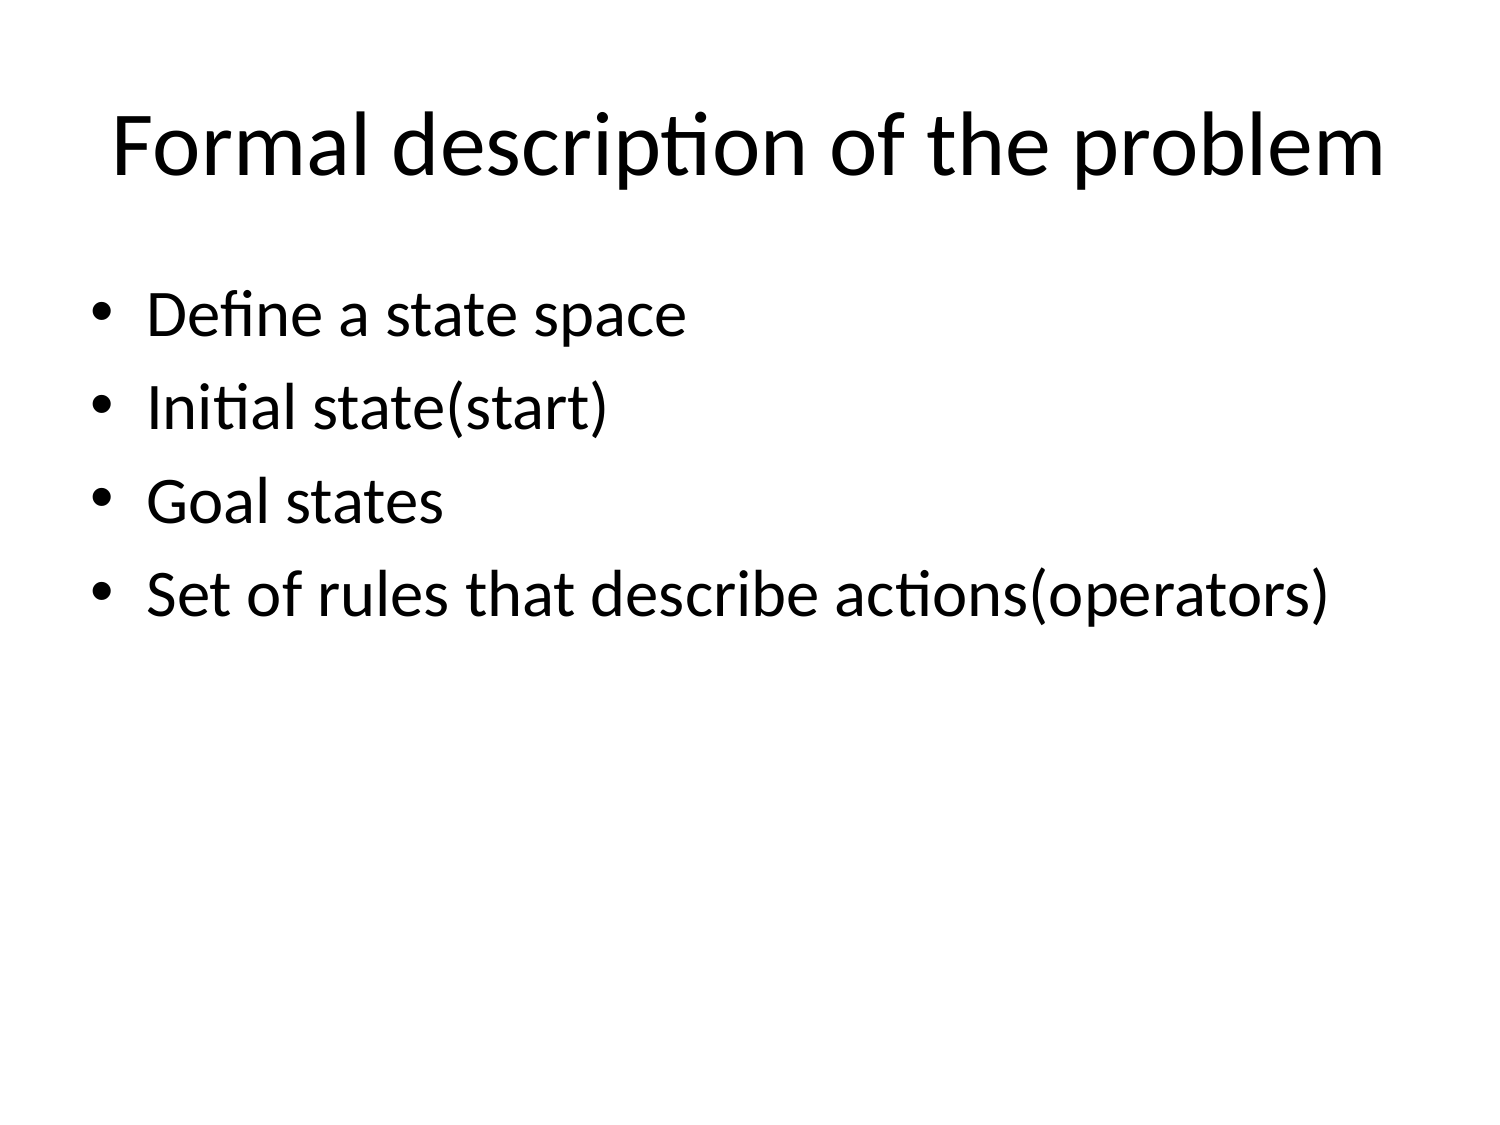

# Formal description of the problem
Define a state space
Initial state(start)
Goal states
Set of rules that describe actions(operators)